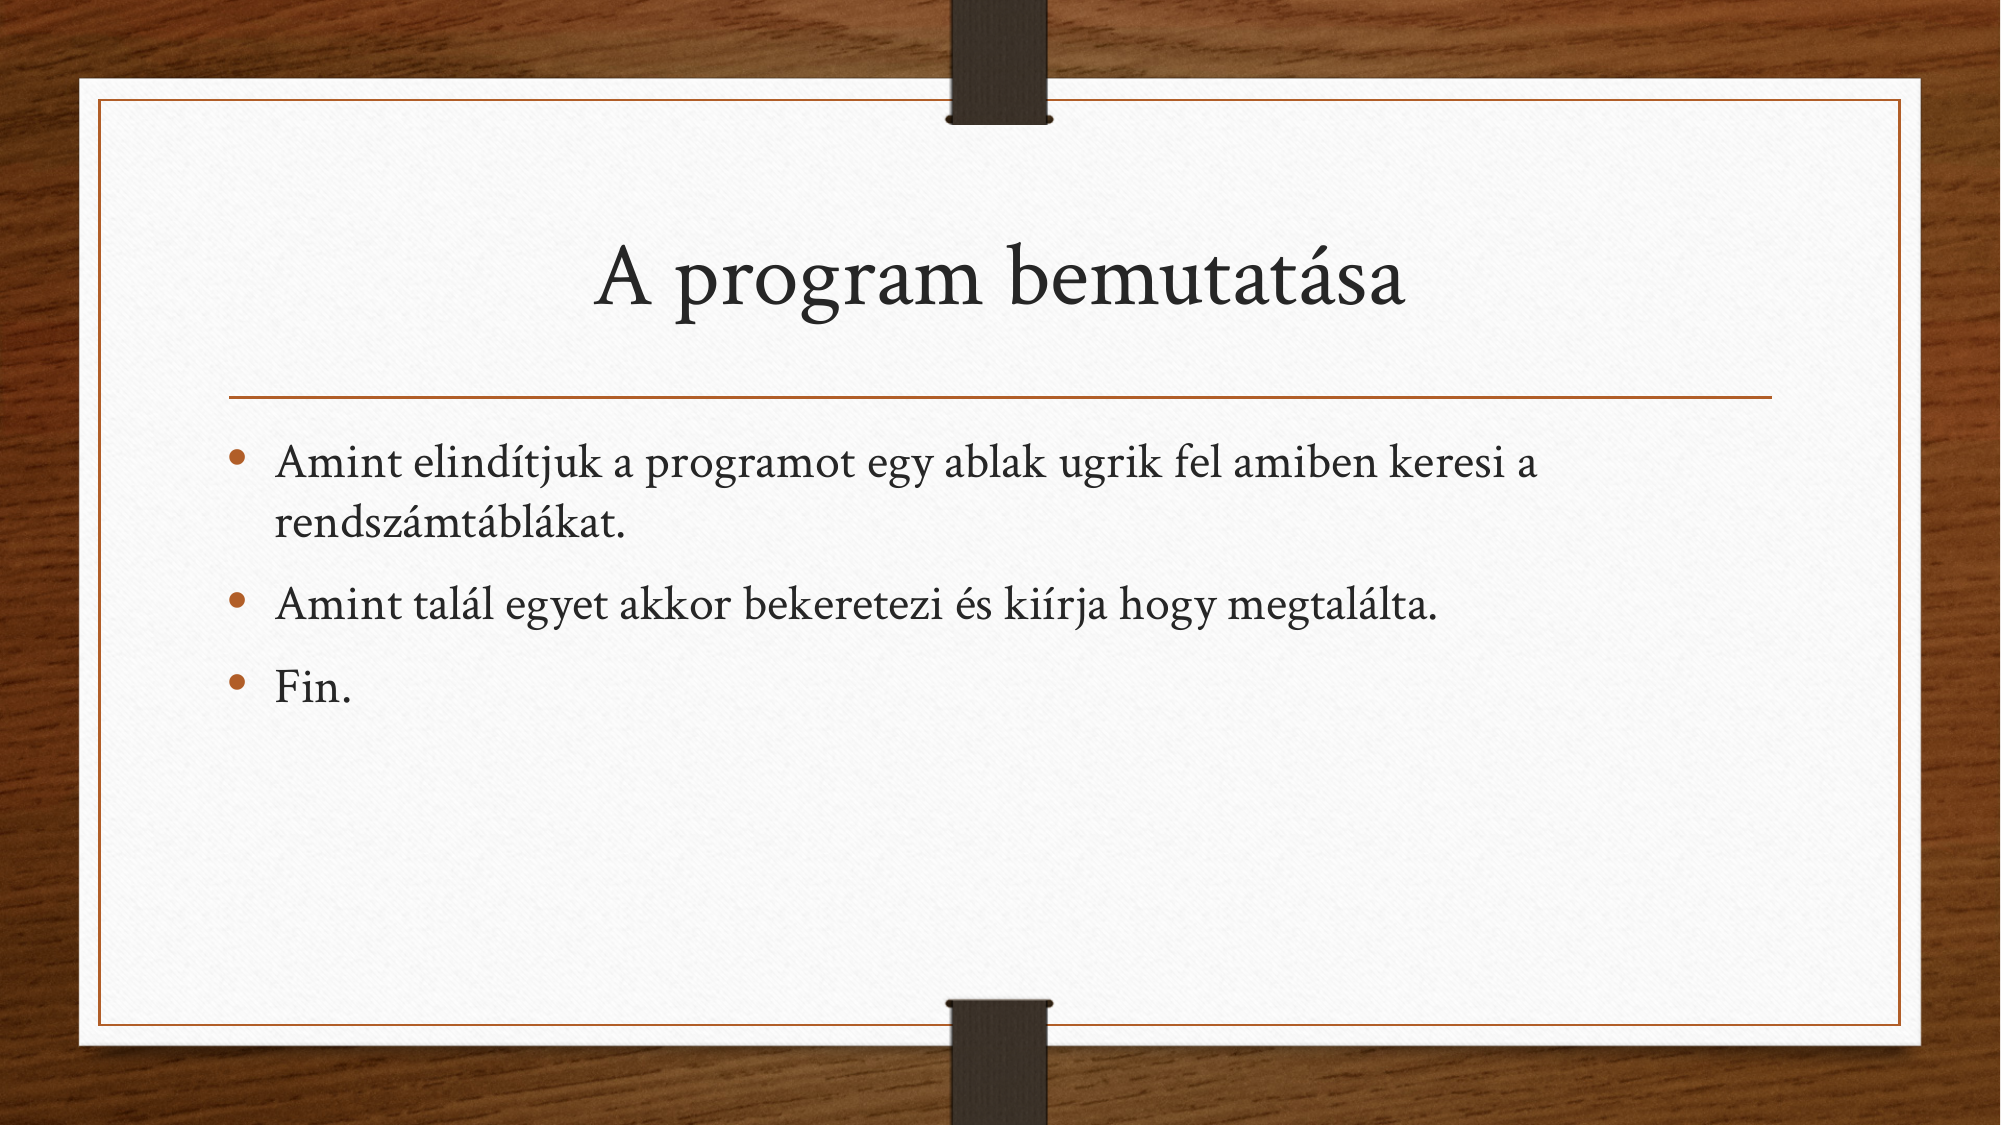

# A program bemutatása
Amint elindítjuk a programot egy ablak ugrik fel amiben keresi a rendszámtáblákat.
Amint talál egyet akkor bekeretezi és kiírja hogy megtalálta.
Fin.